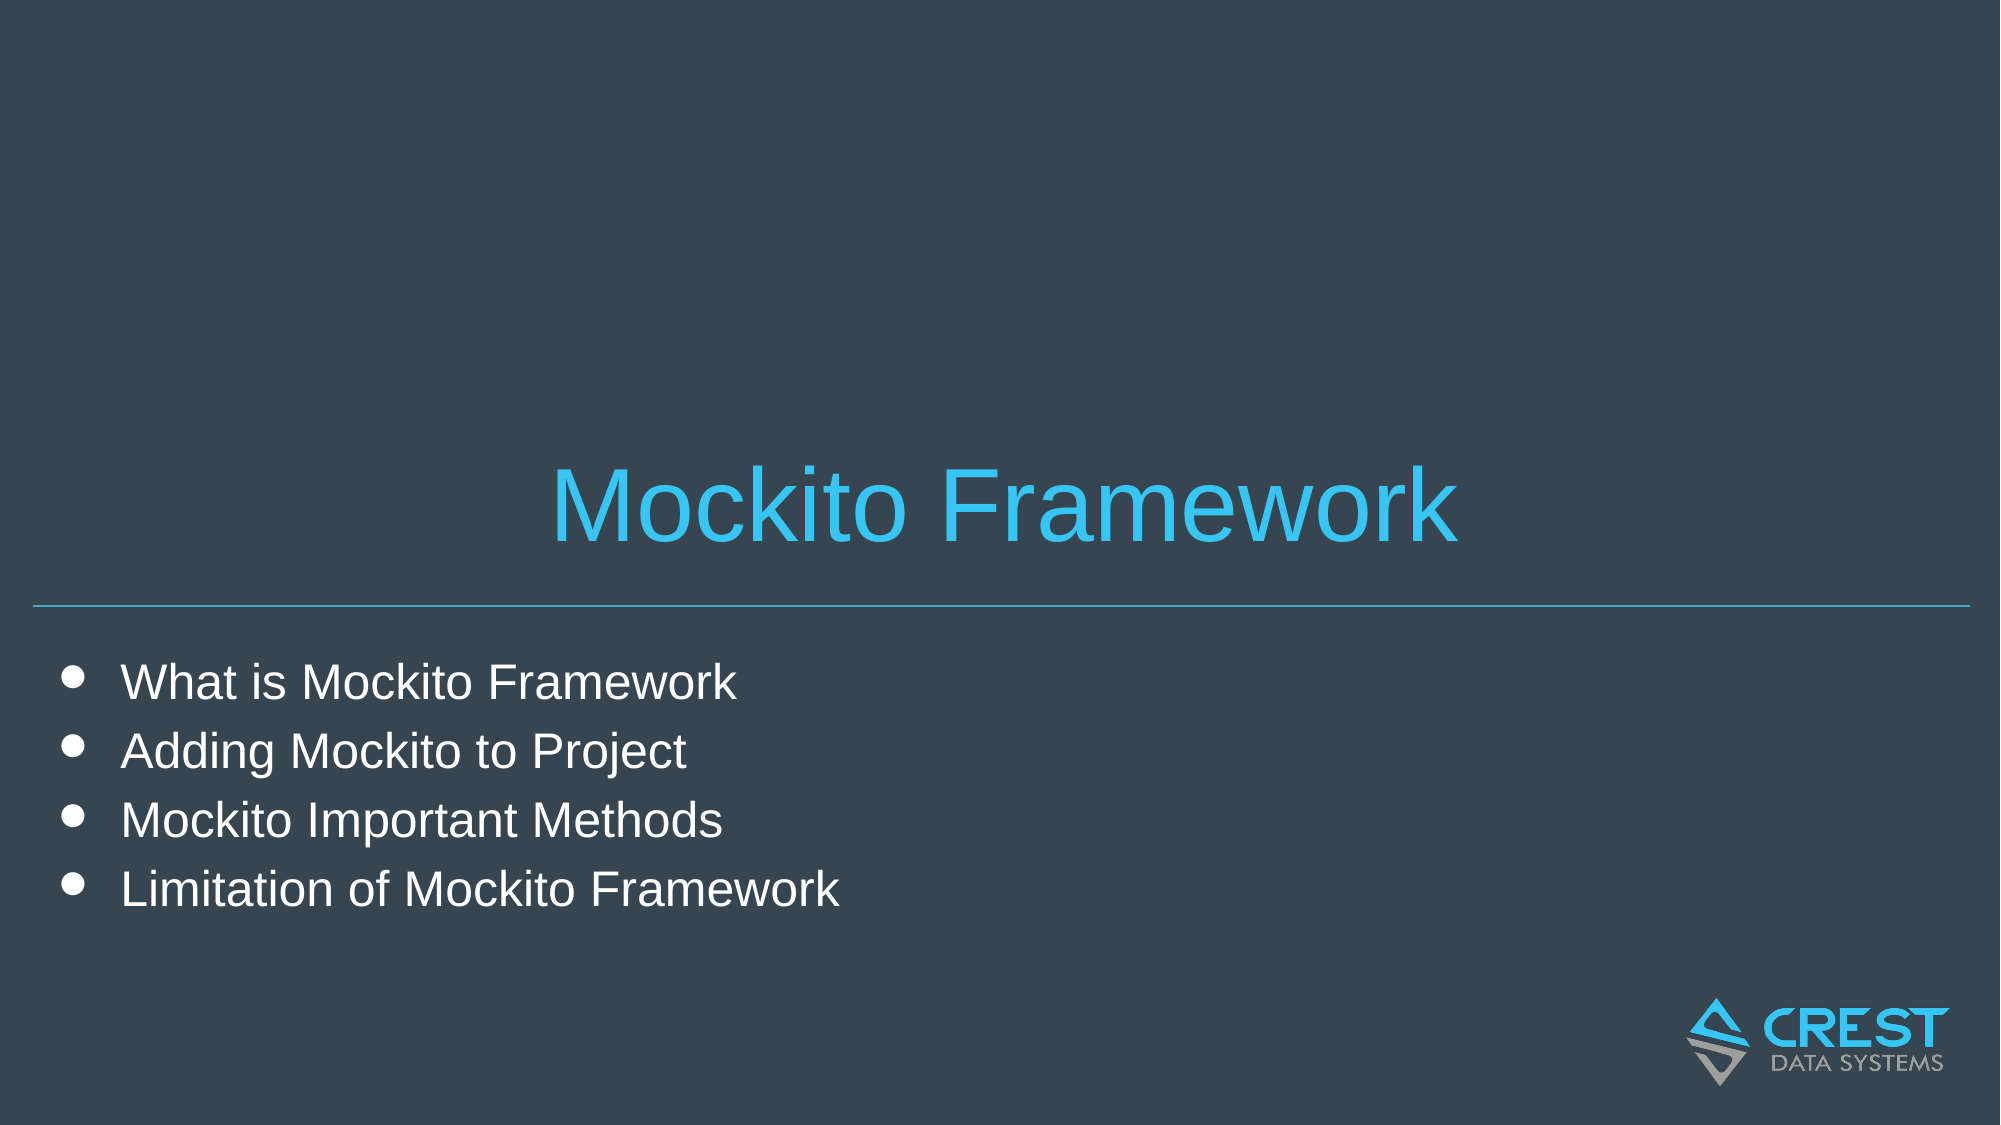

# Mockito Framework
What is Mockito Framework
Adding Mockito to Project
Mockito Important Methods
Limitation of Mockito Framework